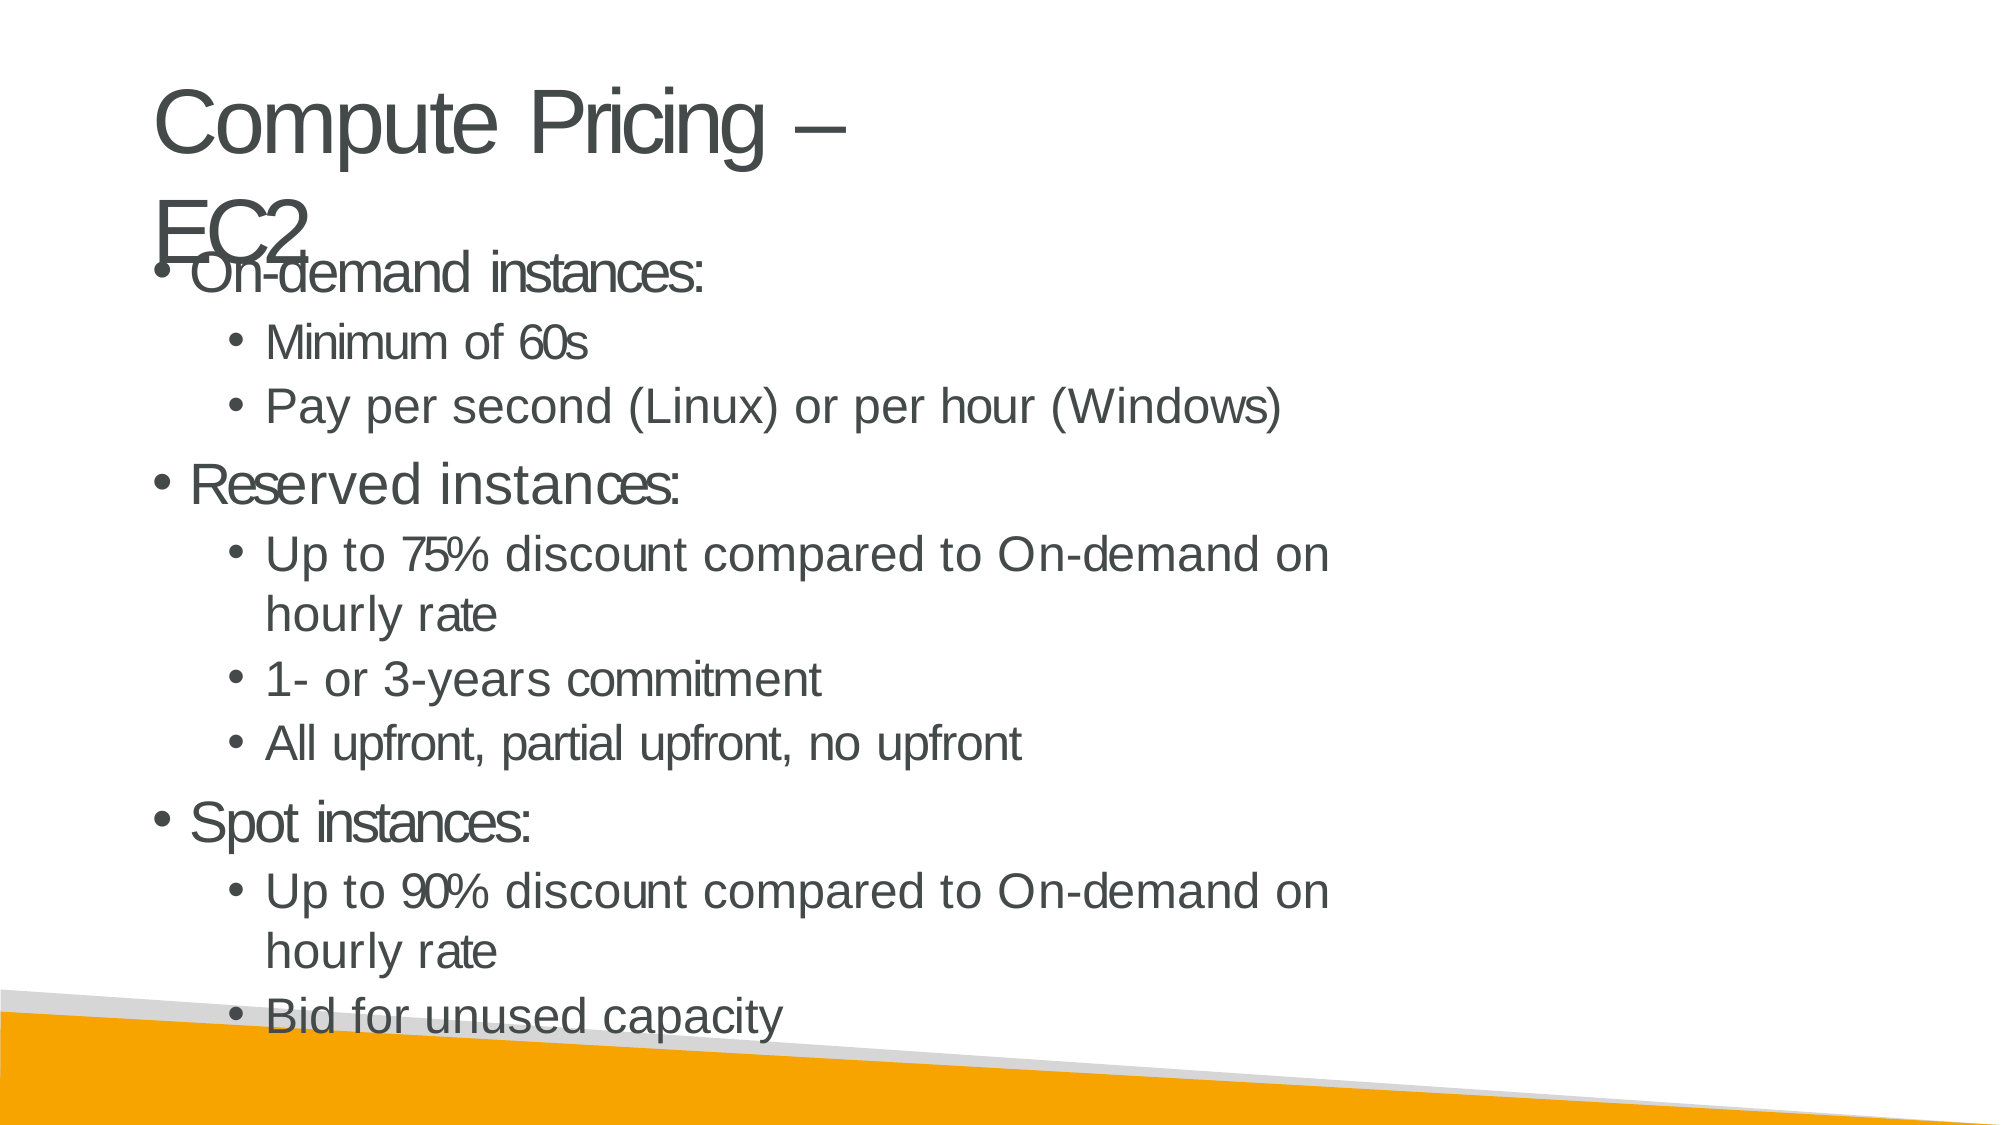

# Compute Pricing – EC2
On-demand instances:
Minimum of 60s
Pay per second (Linux) or per hour (Windows)
Reserved instances:
Up to 75% discount compared to On-demand on hourly rate
1- or 3-years commitment
All upfront, partial upfront, no upfront
Spot instances:
Up to 90% discount compared to On-demand on hourly rate
Bid for unused capacity